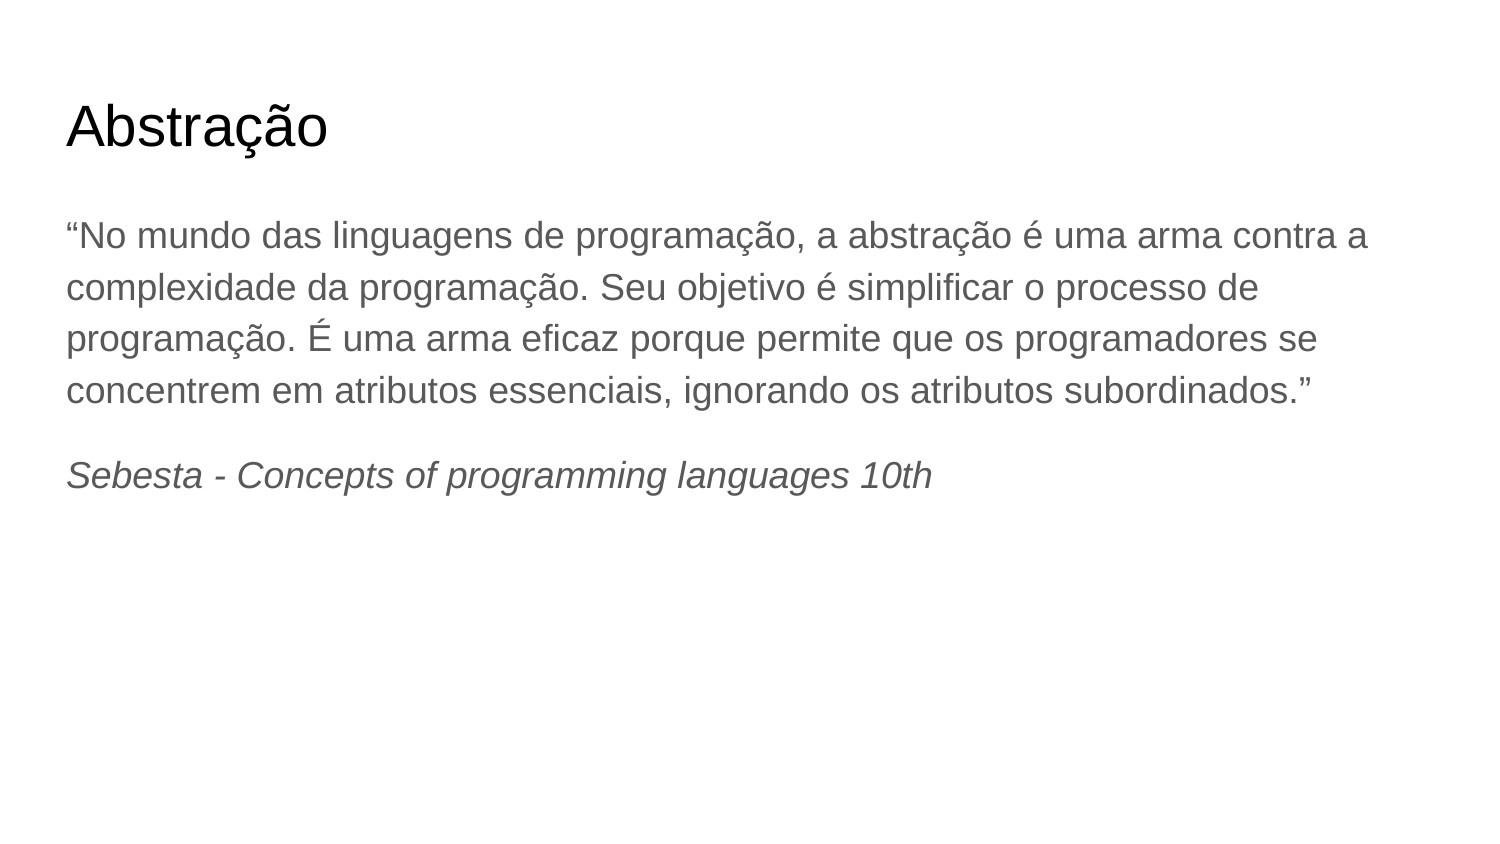

# Abstração
“No mundo das linguagens de programação, a abstração é uma arma contra a complexidade da programação. Seu objetivo é simplificar o processo de programação. É uma arma eficaz porque permite que os programadores se concentrem em atributos essenciais, ignorando os atributos subordinados.”
Sebesta - Concepts of programming languages 10th